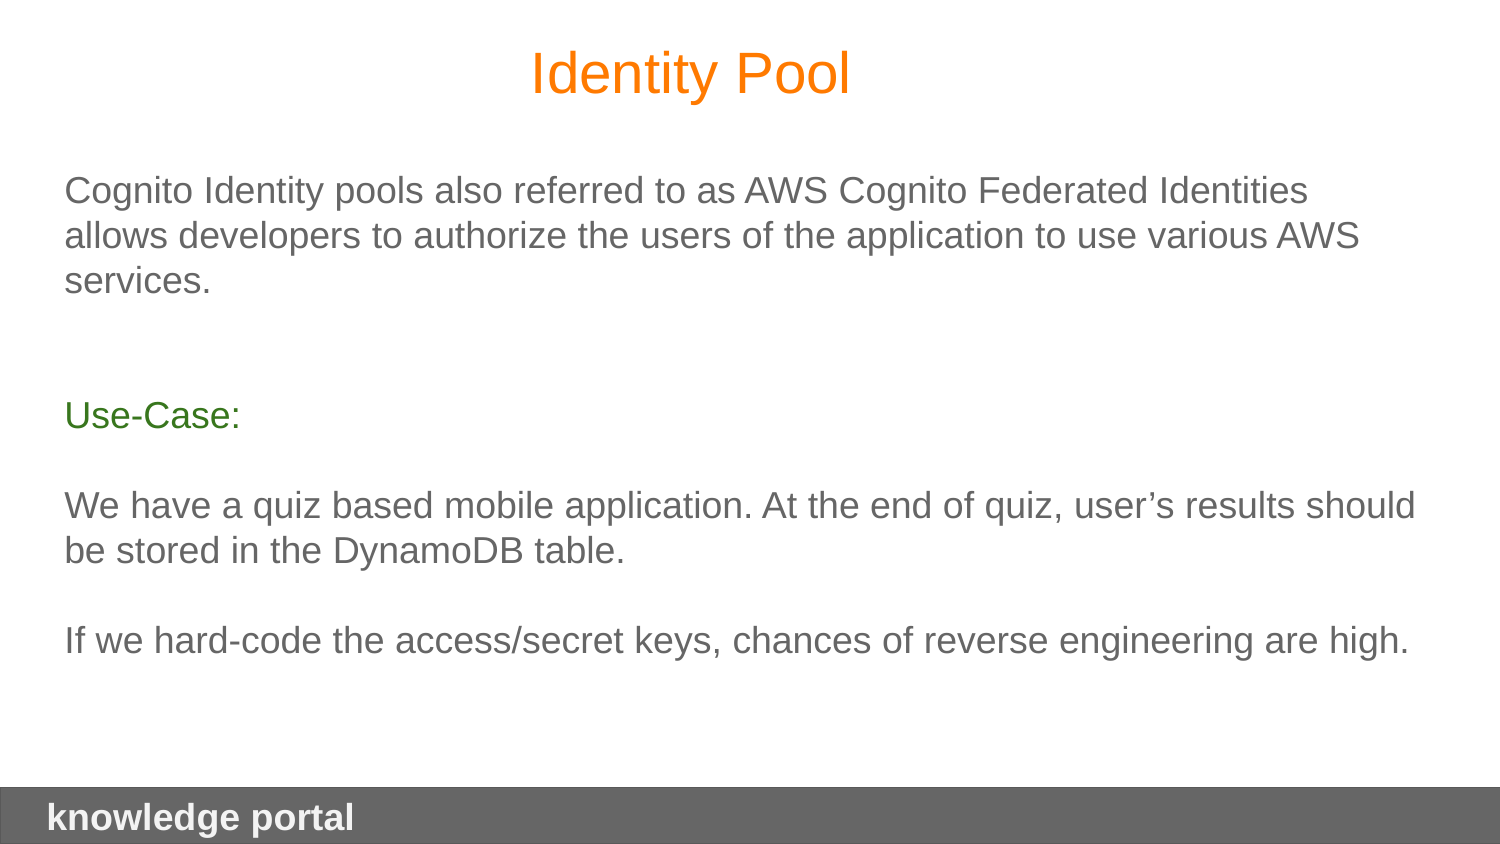

Identity Pool
Cognito Identity pools also referred to as AWS Cognito Federated Identities allows developers to authorize the users of the application to use various AWS services.

Use-Case:

We have a quiz based mobile application. At the end of quiz, user’s results should be stored in the DynamoDB table.

If we hard-code the access/secret keys, chances of reverse engineering are high.

   knowledge portal